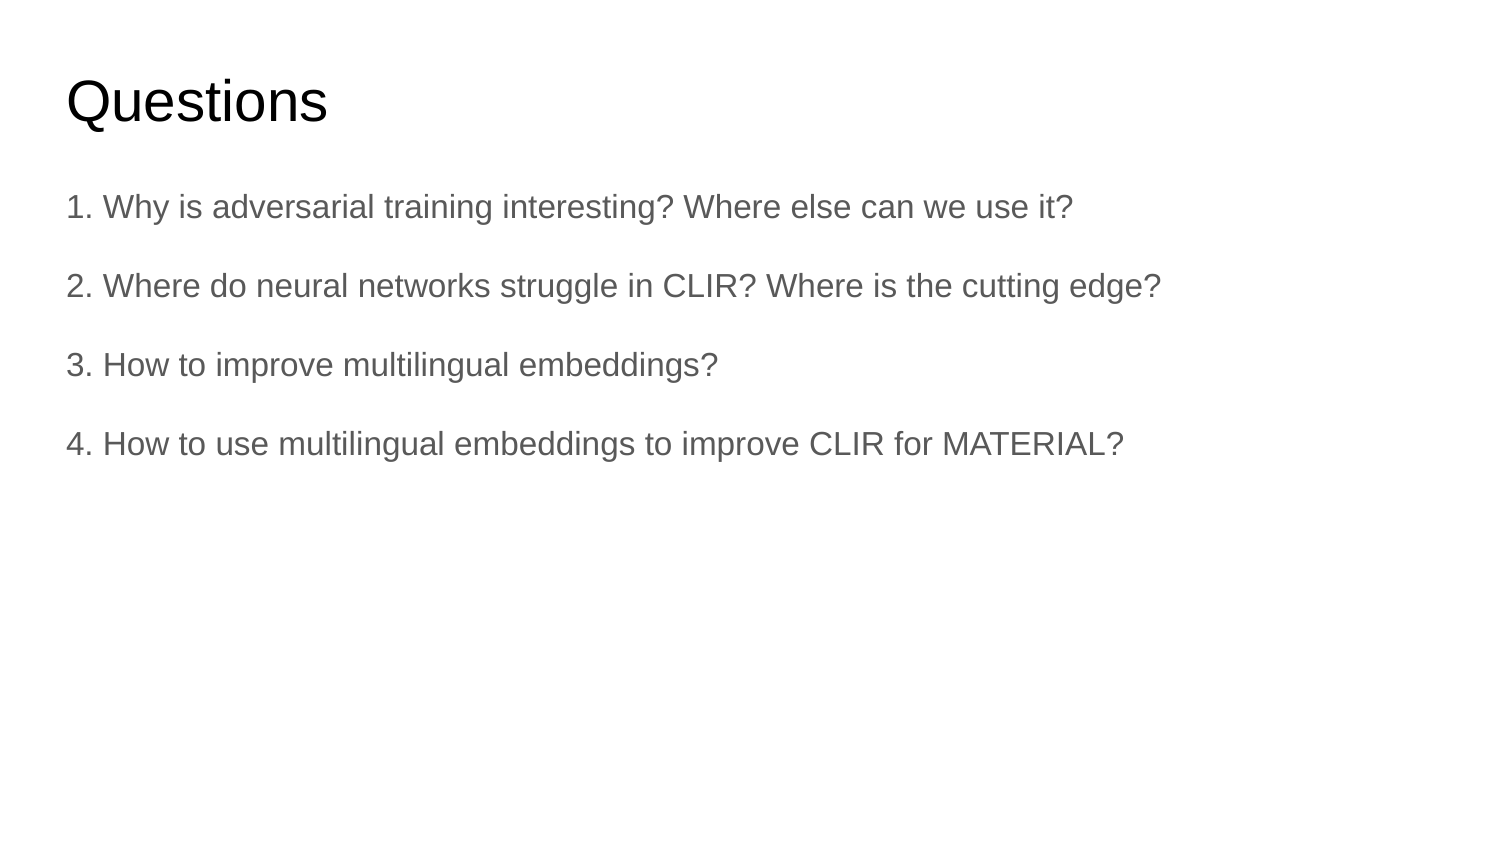

# Questions
1. Why is adversarial training interesting? Where else can we use it?
2. Where do neural networks struggle in CLIR? Where is the cutting edge?
3. How to improve multilingual embeddings?
4. How to use multilingual embeddings to improve CLIR for MATERIAL?